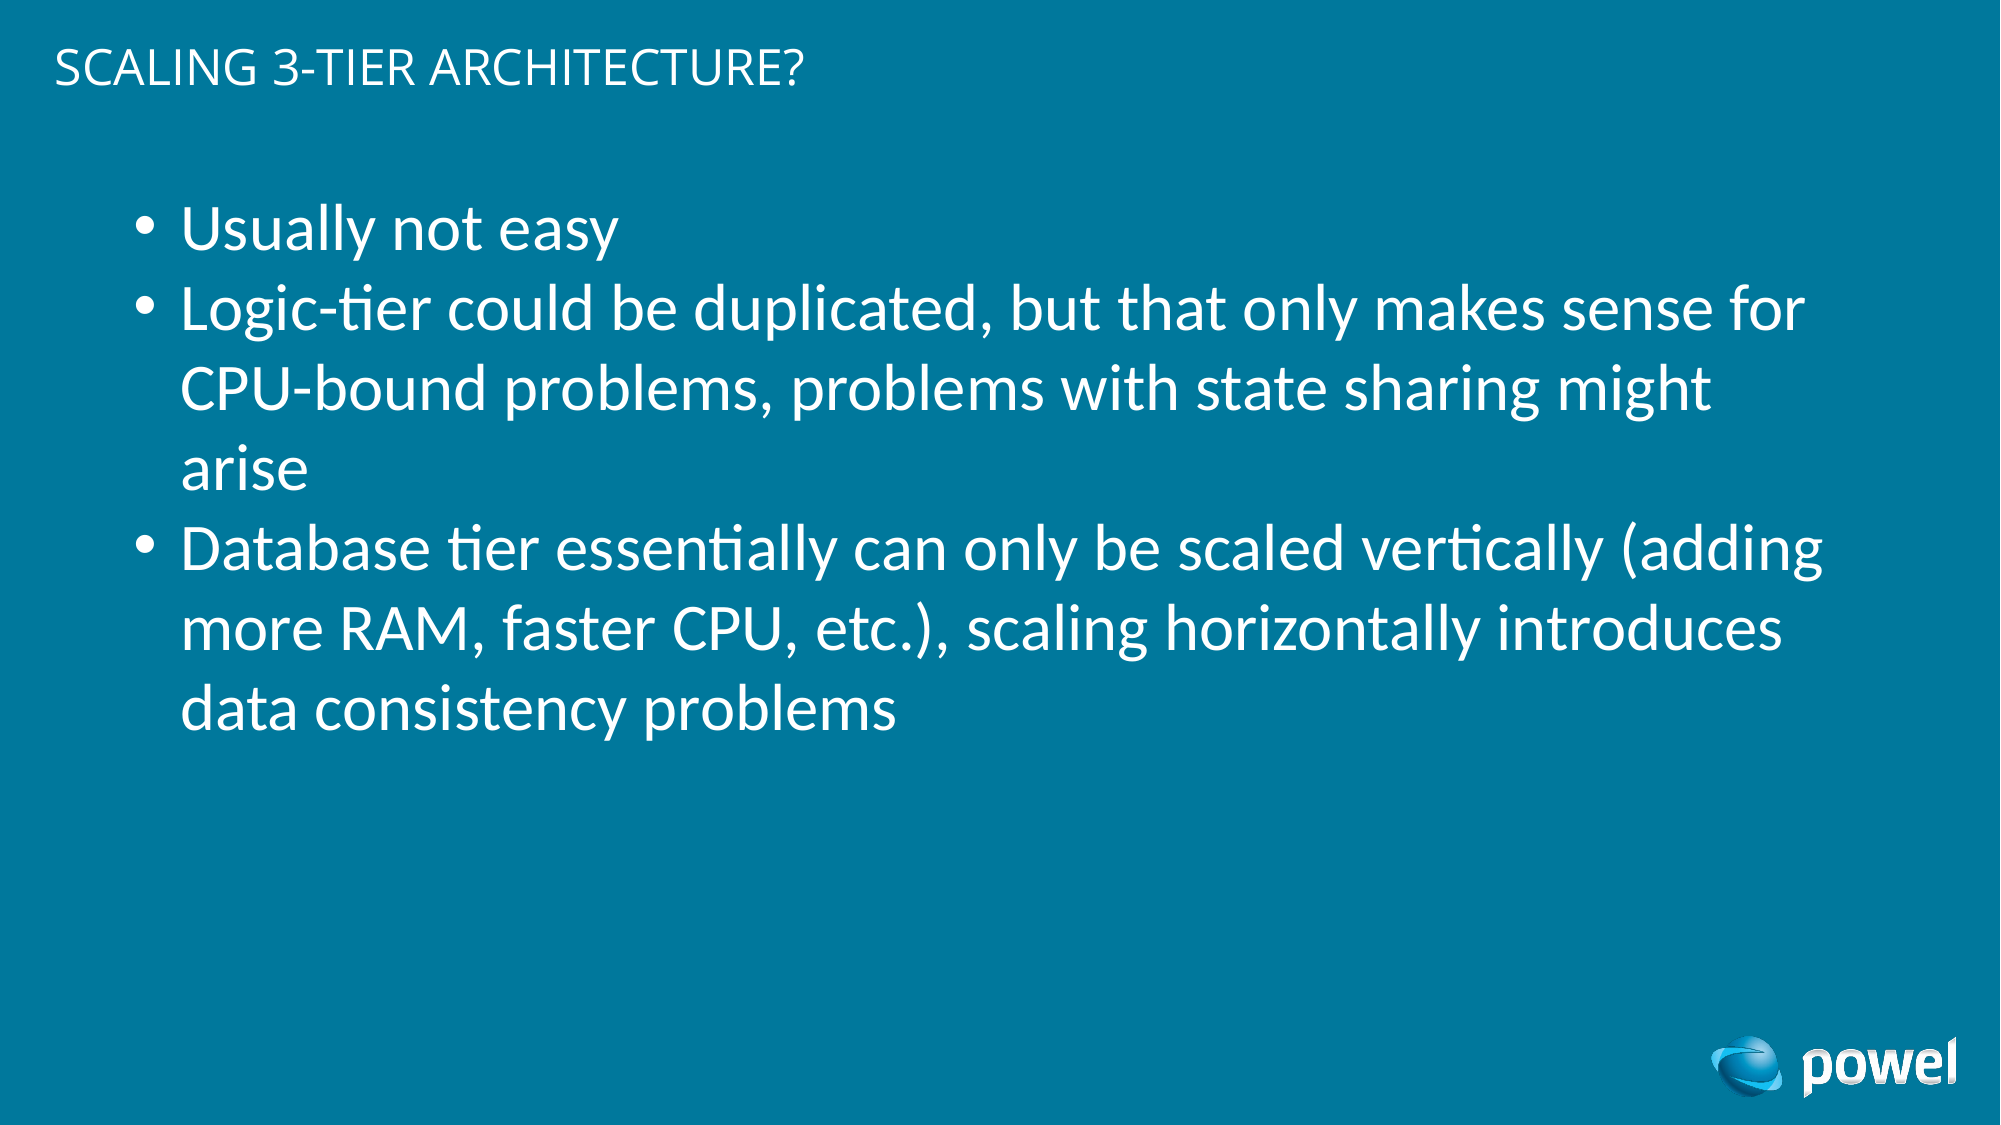

# Scaling 3-TIER ARCHITECTURE?
Usually not easy
Logic-tier could be duplicated, but that only makes sense for CPU-bound problems, problems with state sharing might arise
Database tier essentially can only be scaled vertically (adding more RAM, faster CPU, etc.), scaling horizontally introduces data consistency problems